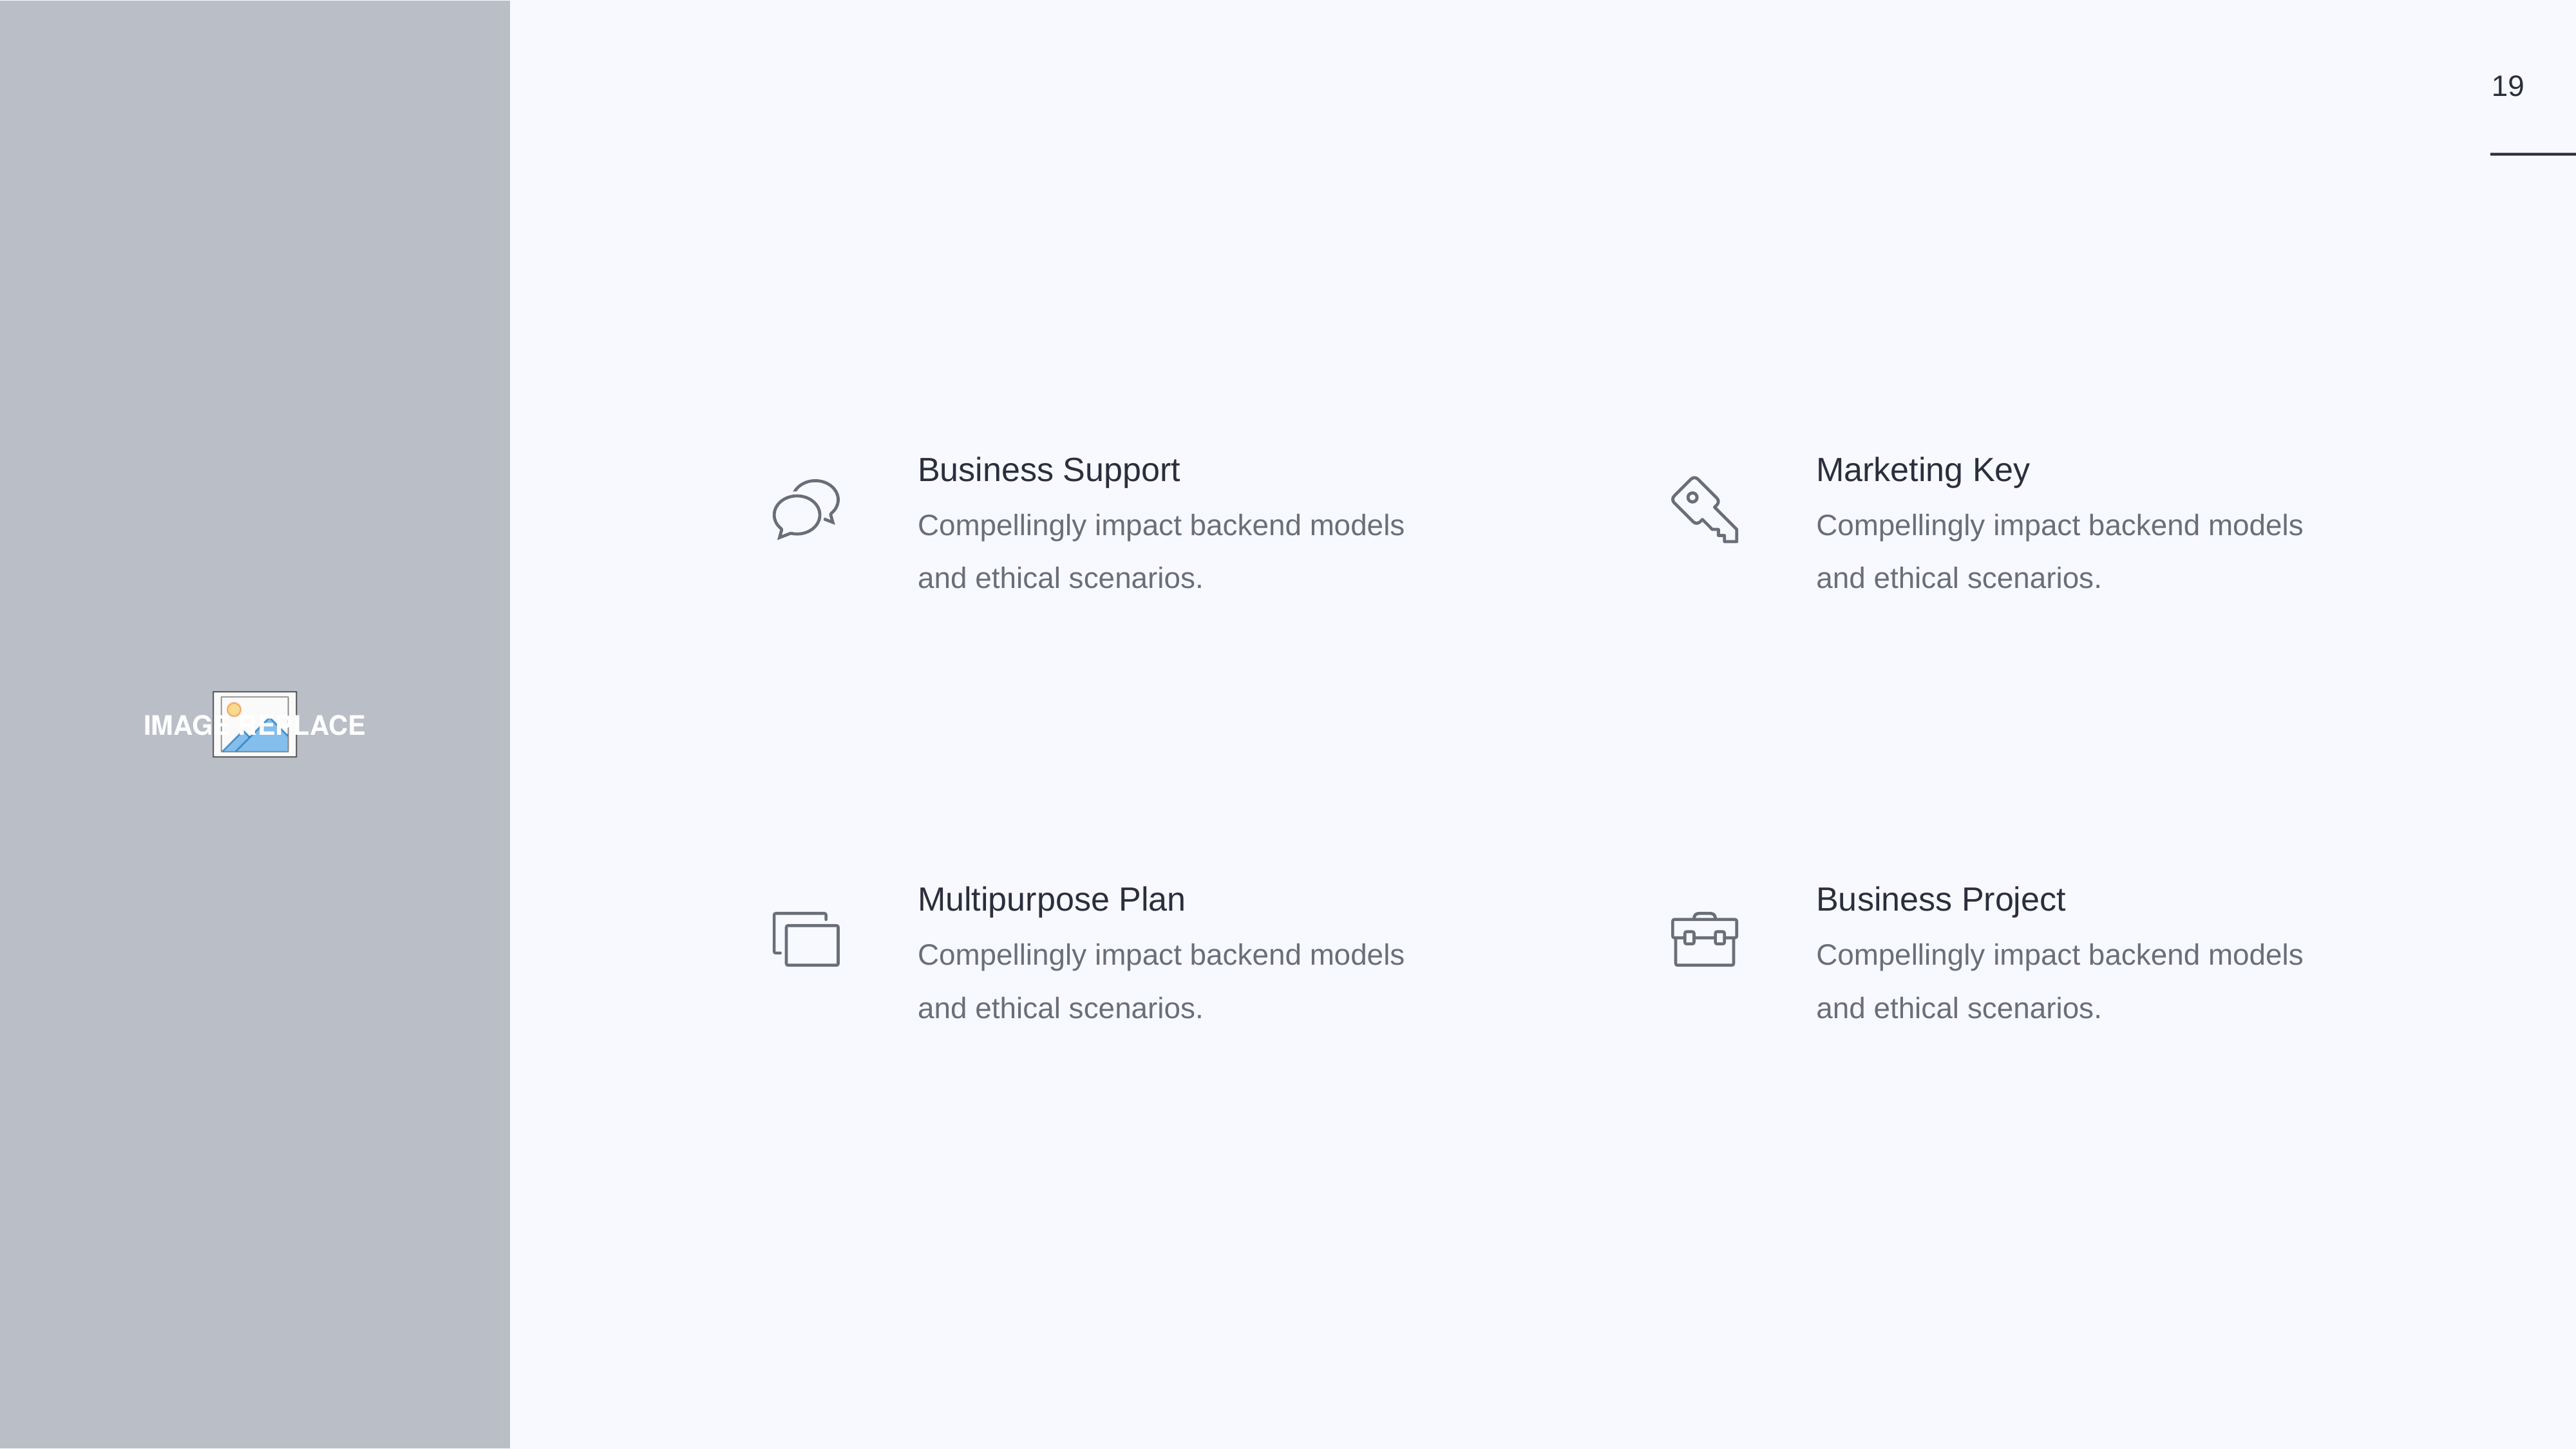

19
Business Support
Compellingly impact backend models
and ethical scenarios.
Marketing Key
Compellingly impact backend models
and ethical scenarios.

Multipurpose Plan
Compellingly impact backend models
and ethical scenarios.
Business Project
Compellingly impact backend models
and ethical scenarios.